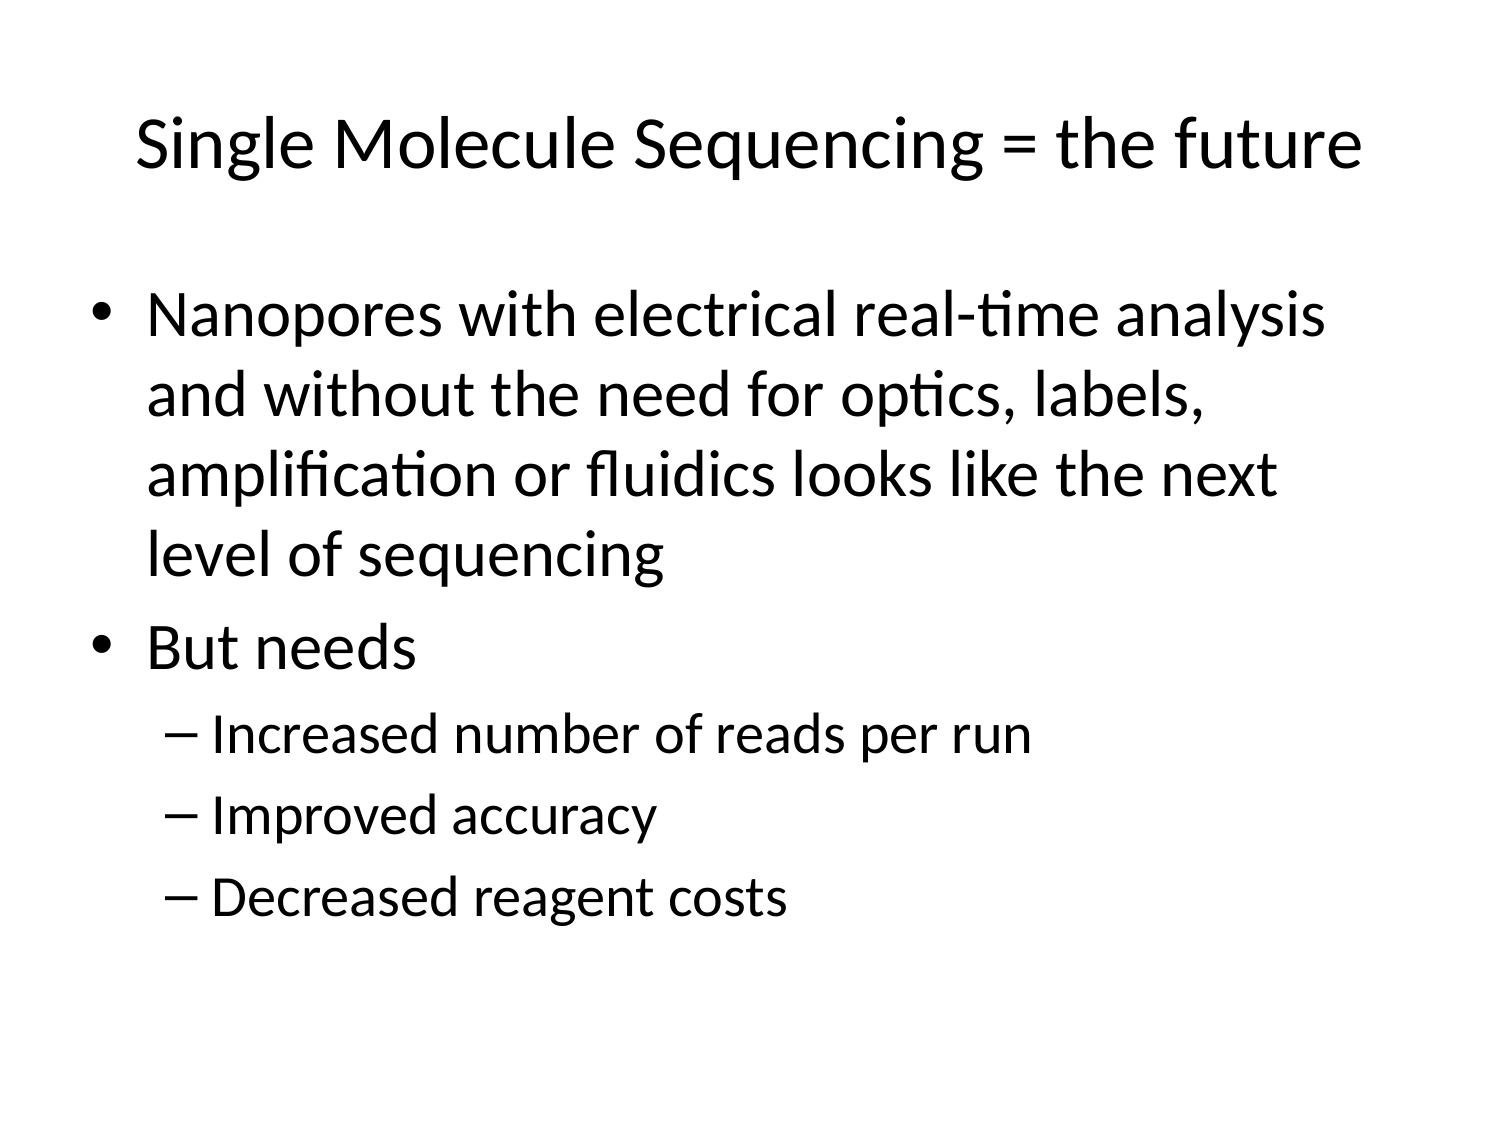

# Single Molecule Sequencing = the future
Nanopores with electrical real-time analysis and without the need for optics, labels, amplification or fluidics looks like the next level of sequencing
But needs
Increased number of reads per run
Improved accuracy
Decreased reagent costs